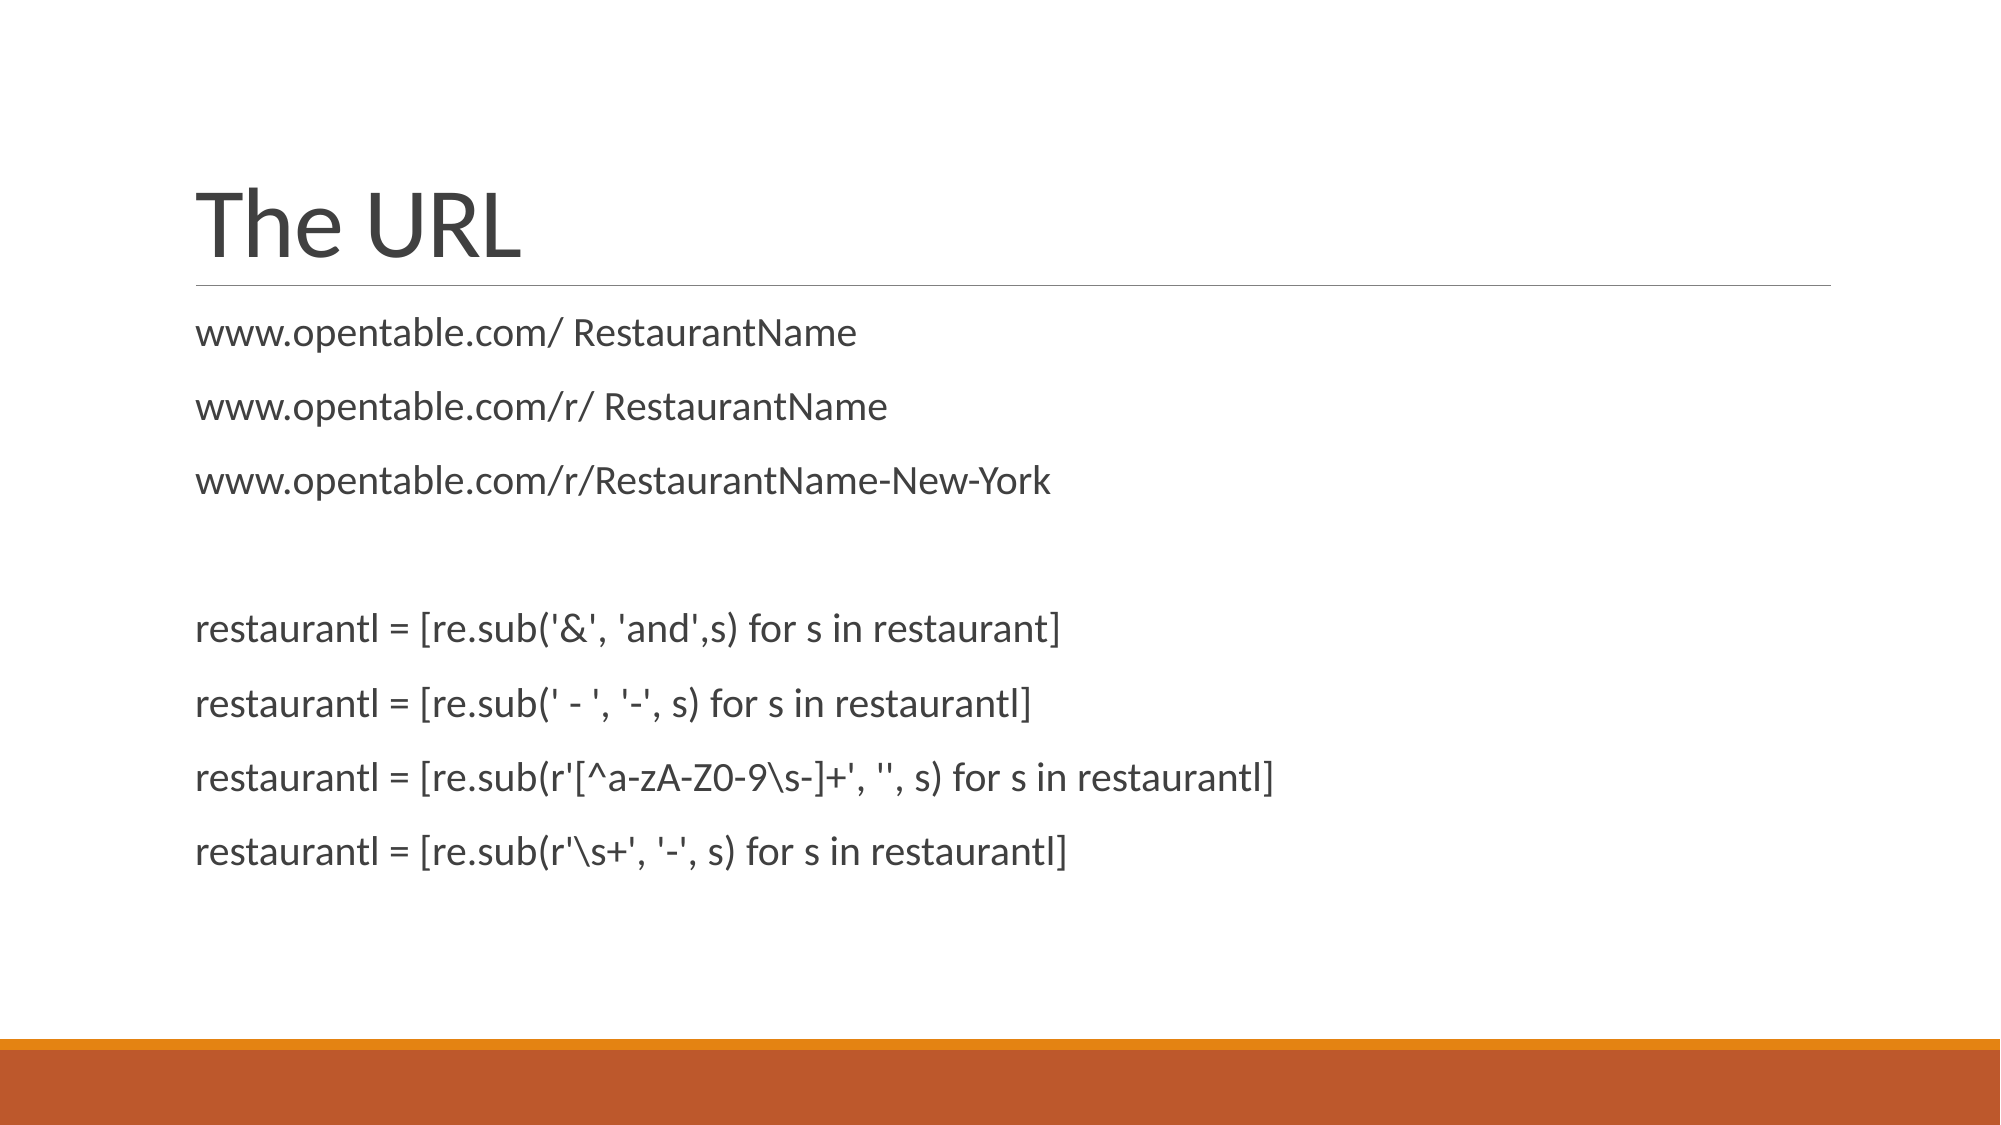

# The URL
www.opentable.com/ RestaurantName
www.opentable.com/r/ RestaurantName
www.opentable.com/r/RestaurantName-New-York

restaurantl = [re.sub('&', 'and',s) for s in restaurant]
restaurantl = [re.sub(' - ', '-', s) for s in restaurantl]
restaurantl = [re.sub(r'[^a-zA-Z0-9\s-]+', '', s) for s in restaurantl]
restaurantl = [re.sub(r'\s+', '-', s) for s in restaurantl]